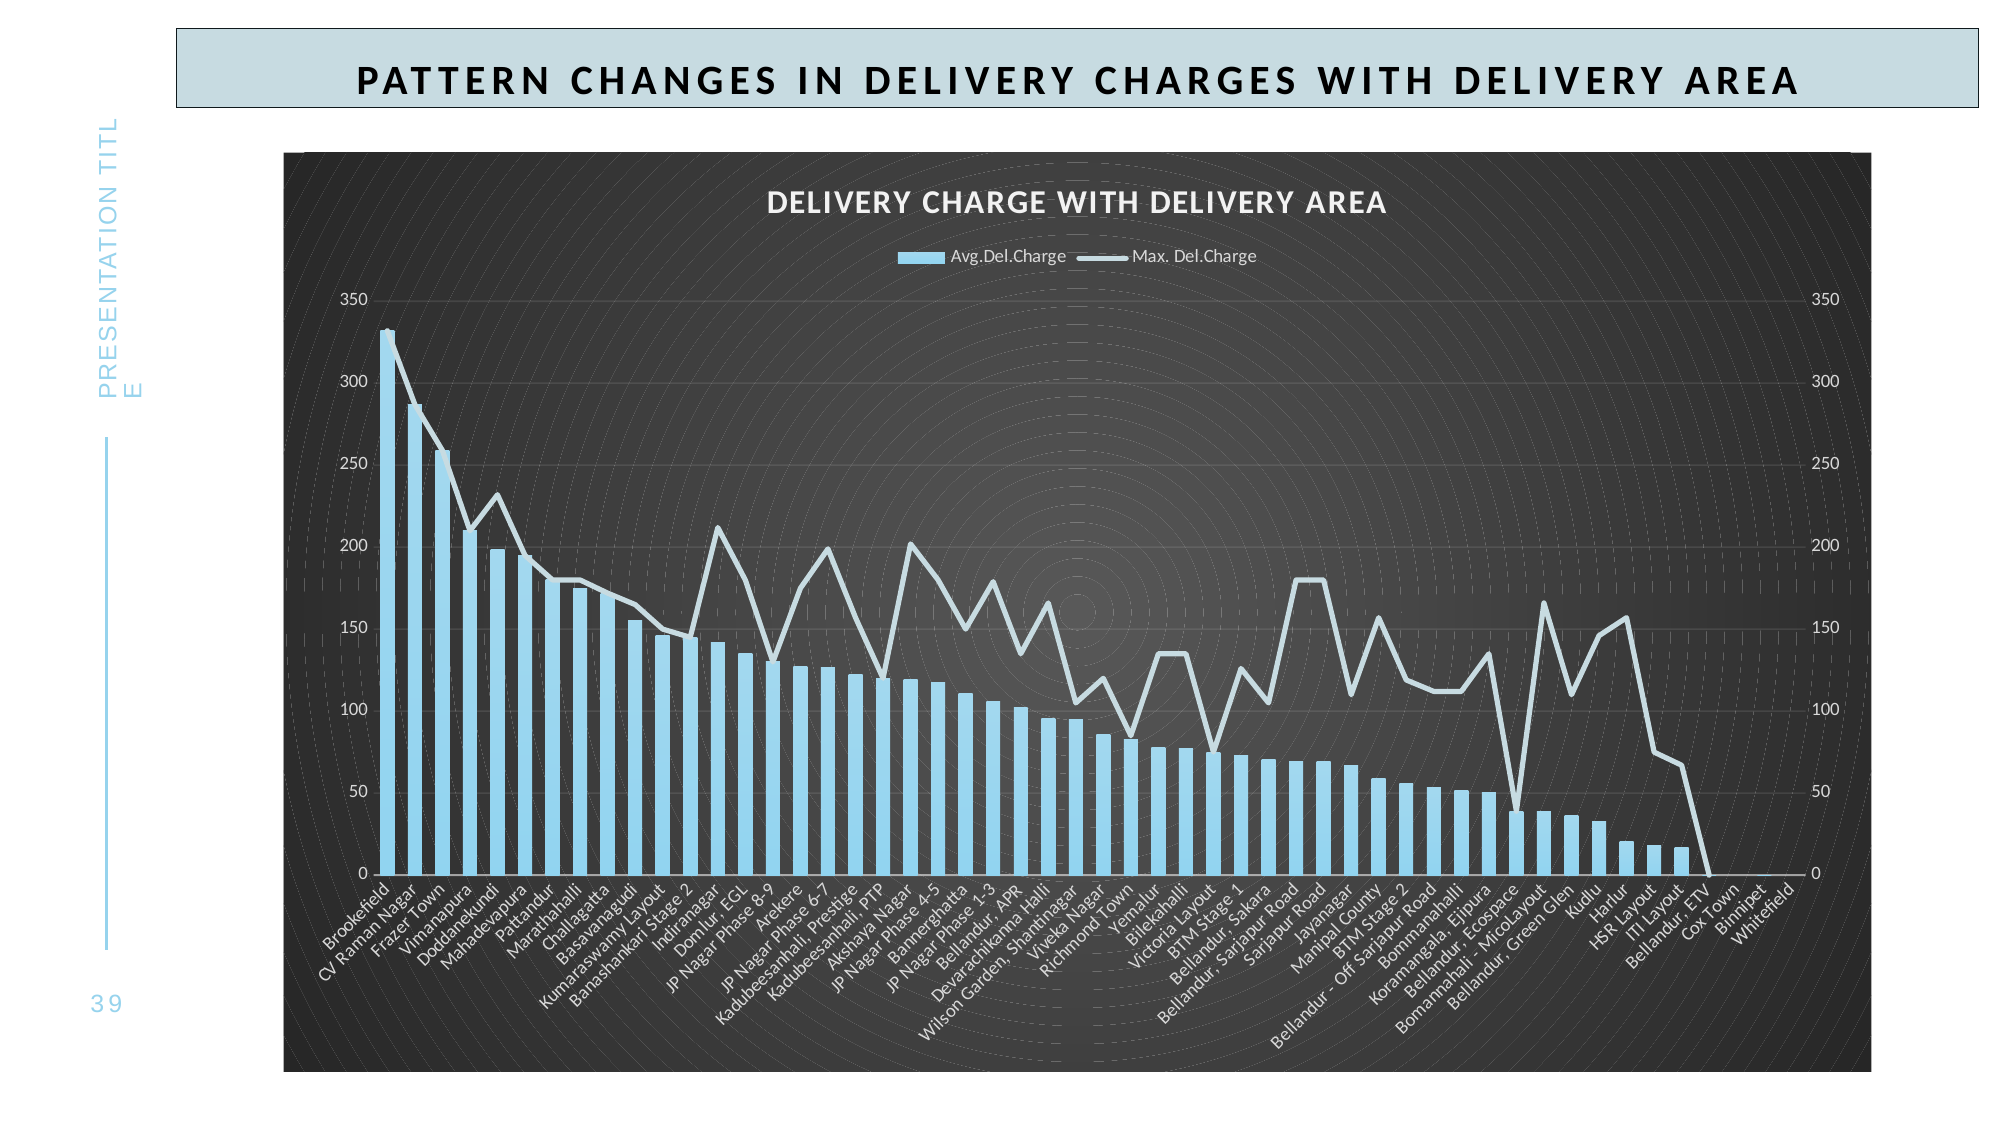

Pattern changes in delivery charges with delivery area

### Chart: DELIVERY CHARGE WITH DELIVERY AREA

| Category | Avg.Del.Charge | Max. Del.Charge |
|---|---|---|
| Brookefield | 332.0 | 332.0 |
| CV Raman Nagar | 287.0 | 287.0 |
| Frazer Town | 259.0 | 259.0 |
| Vimanapura | 210.0 | 210.0 |
| Doddanekundi | 198.5 | 232.0 |
| Mahadevapura | 195.0 | 195.0 |
| Pattandur | 180.0 | 180.0 |
| Marathahalli | 175.0 | 180.0 |
| Challagatta | 172.0 | 172.0 |
| Basavanagudi | 155.0 | 165.0 |
| Kumaraswamy Layout | 146.25 | 150.0 |
| Banashankari Stage 2 | 145.0 | 145.0 |
| Indiranagar | 142.0 | 212.0 |
| Domlur, EGL | 135.33333333333334 | 180.0 |
| JP Nagar Phase 8-9 | 130.0 | 130.0 |
| Arekere | 127.0 | 175.0 |
| JP Nagar Phase 6-7 | 126.5 | 199.0 |
| Kadubeesanhali, Prestige | 122.11111111111111 | 157.0 |
| Kadubeesanhali, PTP | 120.0 | 120.0 |
| Akshaya Nagar | 119.28571428571429 | 202.0 |
| JP Nagar Phase 4-5 | 117.57142857142857 | 180.0 |
| Bannerghatta | 111.0 | 150.0 |
| JP Nagar Phase 1-3 | 105.8 | 179.0 |
| Bellandur, APR | 102.41379310344827 | 135.0 |
| Devarachikanna Halli | 95.75 | 166.0 |
| Wilson Garden, Shantinagar | 95.0 | 105.0 |
| Viveka Nagar | 85.83333333333333 | 120.0 |
| Richmond Town | 82.5 | 85.0 |
| Yemalur | 77.85714285714286 | 135.0 |
| Bilekahalli | 77.18181818181819 | 135.0 |
| Victoria Layout | 75.0 | 75.0 |
| BTM Stage 1 | 73.08823529411765 | 126.0 |
| Bellandur, Sakara | 70.27272727272727 | 105.0 |
| Bellandur, Sarjapur Road | 69.55102040816327 | 180.0 |
| Sarjapur Road | 69.05 | 180.0 |
| Jayanagar | 66.66666666666667 | 110.0 |
| Manipal County | 58.936708860759495 | 157.0 |
| BTM Stage 2 | 55.875 | 119.0 |
| Bellandur - Off Sarjapur Road | 53.47727272727273 | 112.0 |
| Bommanahalli | 51.80392156862745 | 112.0 |
| Koramangala, Ejipura | 50.283018867924525 | 135.0 |
| Bellandur, Ecospace | 39.0 | 39.0 |
| Bomannahali - MicoLayout | 38.76051188299817 | 166.0 |
| Bellandur, Green Glen | 36.18796992481203 | 110.0 |
| Kudlu | 32.411650485436894 | 146.0 |
| Harlur | 20.452107279693486 | 157.0 |
| HSR Layout | 18.203975633215773 | 75.0 |
| ITI Layout | 16.655216284987276 | 67.0 |
| Bellandur, ETV | 0.0 | 0.0 |
| Cox Town | None | None |
| Binnipet | 0.0 | 0.0 |
| Whitefield | None | None |
presentation title
39